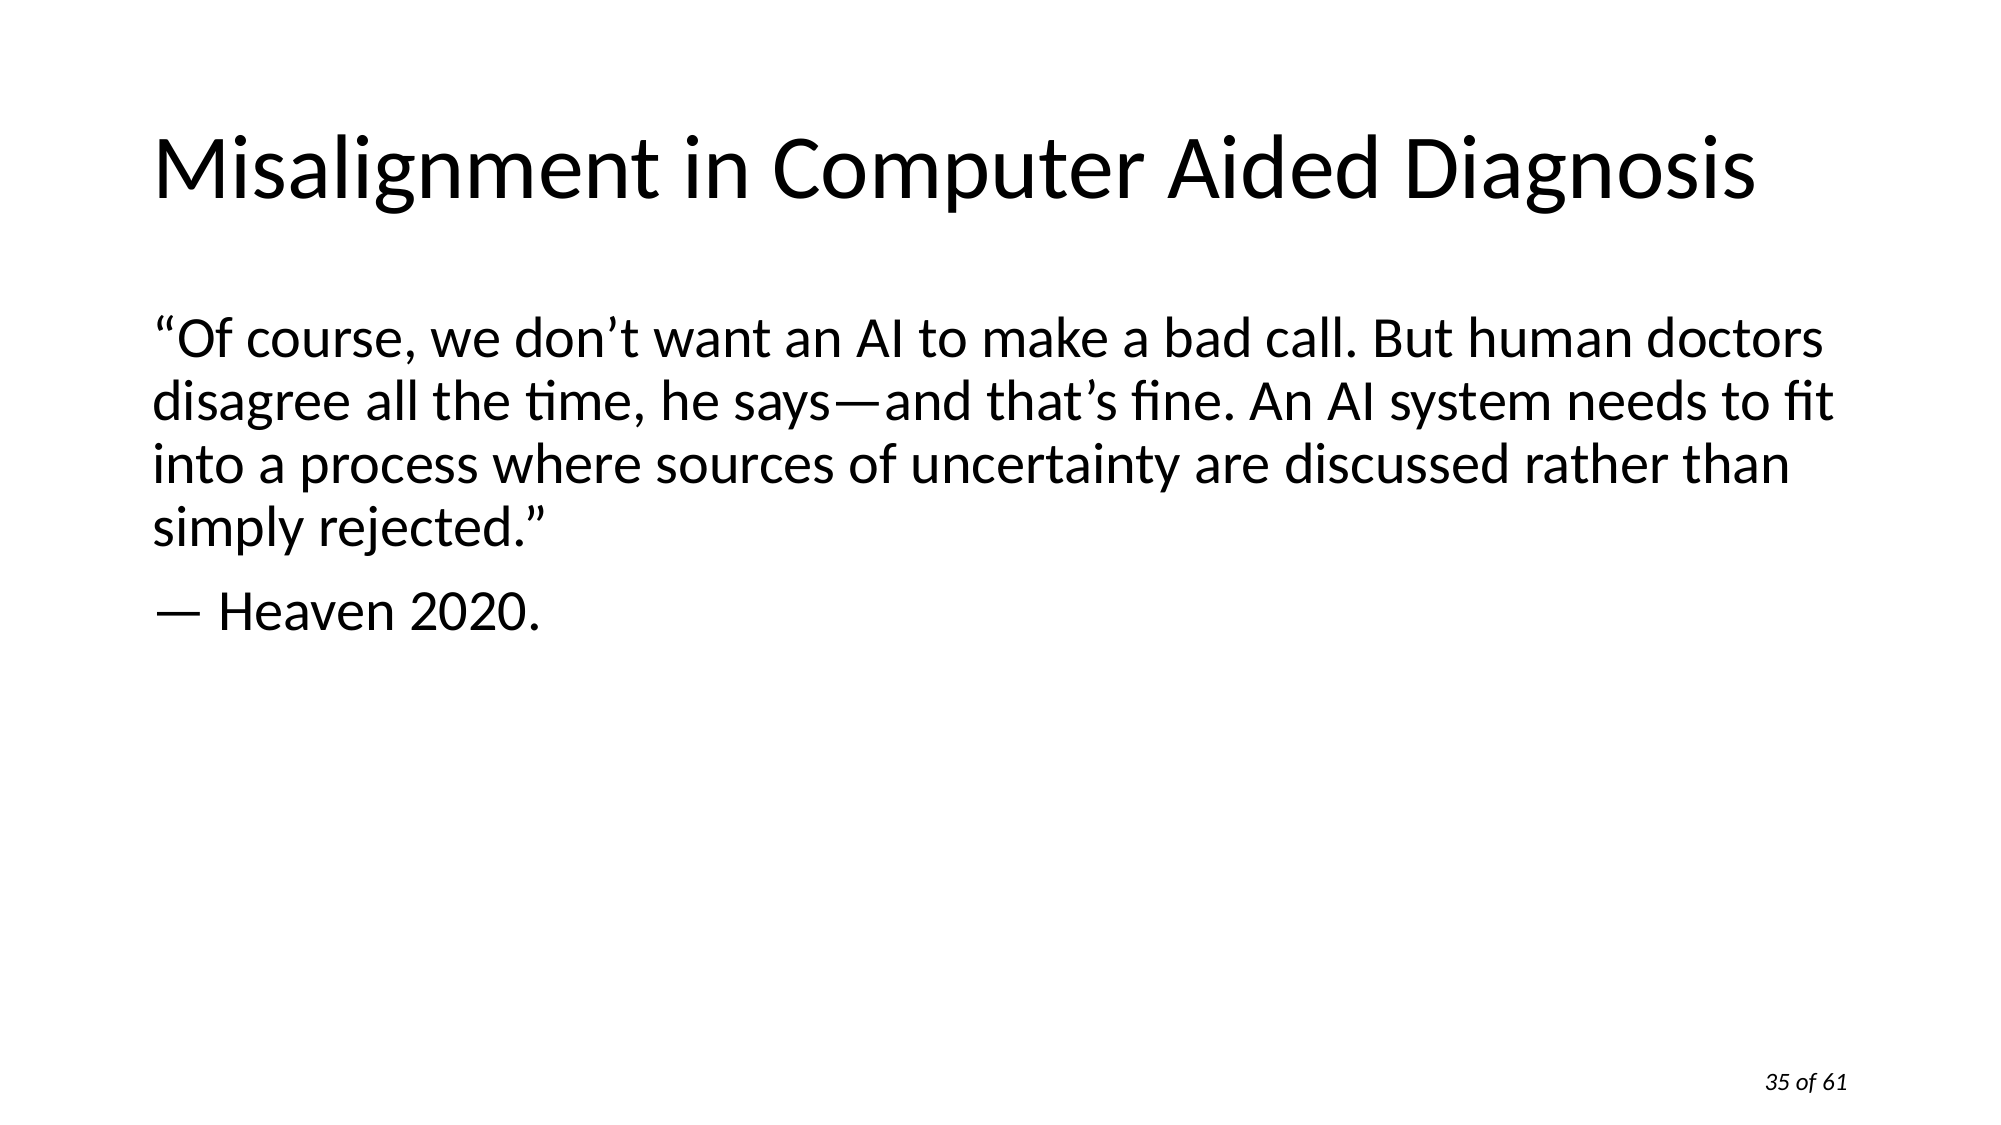

# Misalignment in Computer Aided Diagnosis
“Of course, we don’t want an AI to make a bad call. But human doctors disagree all the time, he says—and that’s fine. An AI system needs to fit into a process where sources of uncertainty are discussed rather than simply rejected.”
— Heaven 2020.